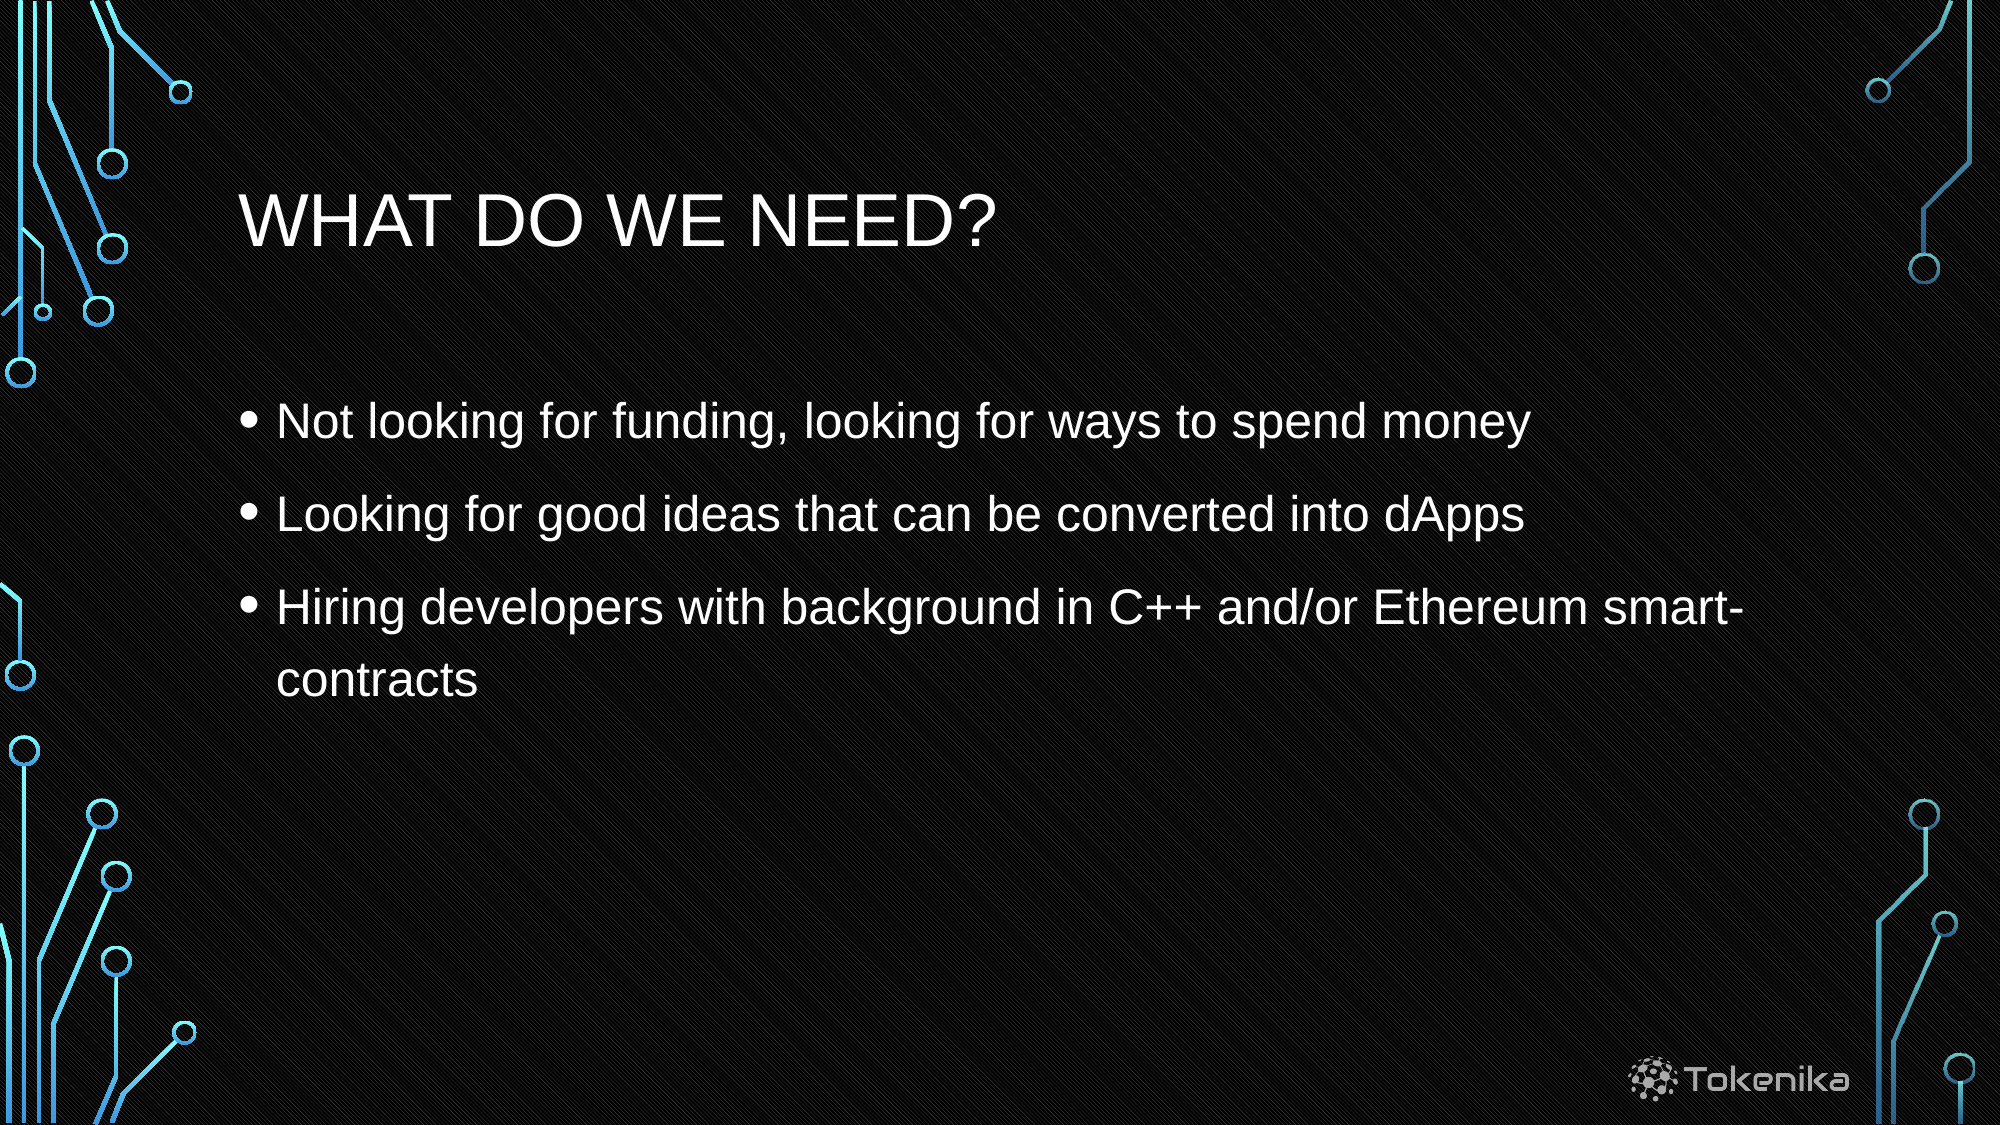

# What DO we need?
Not looking for funding, looking for ways to spend money
Looking for good ideas that can be converted into dApps
Hiring developers with background in C++ and/or Ethereum smart-contracts